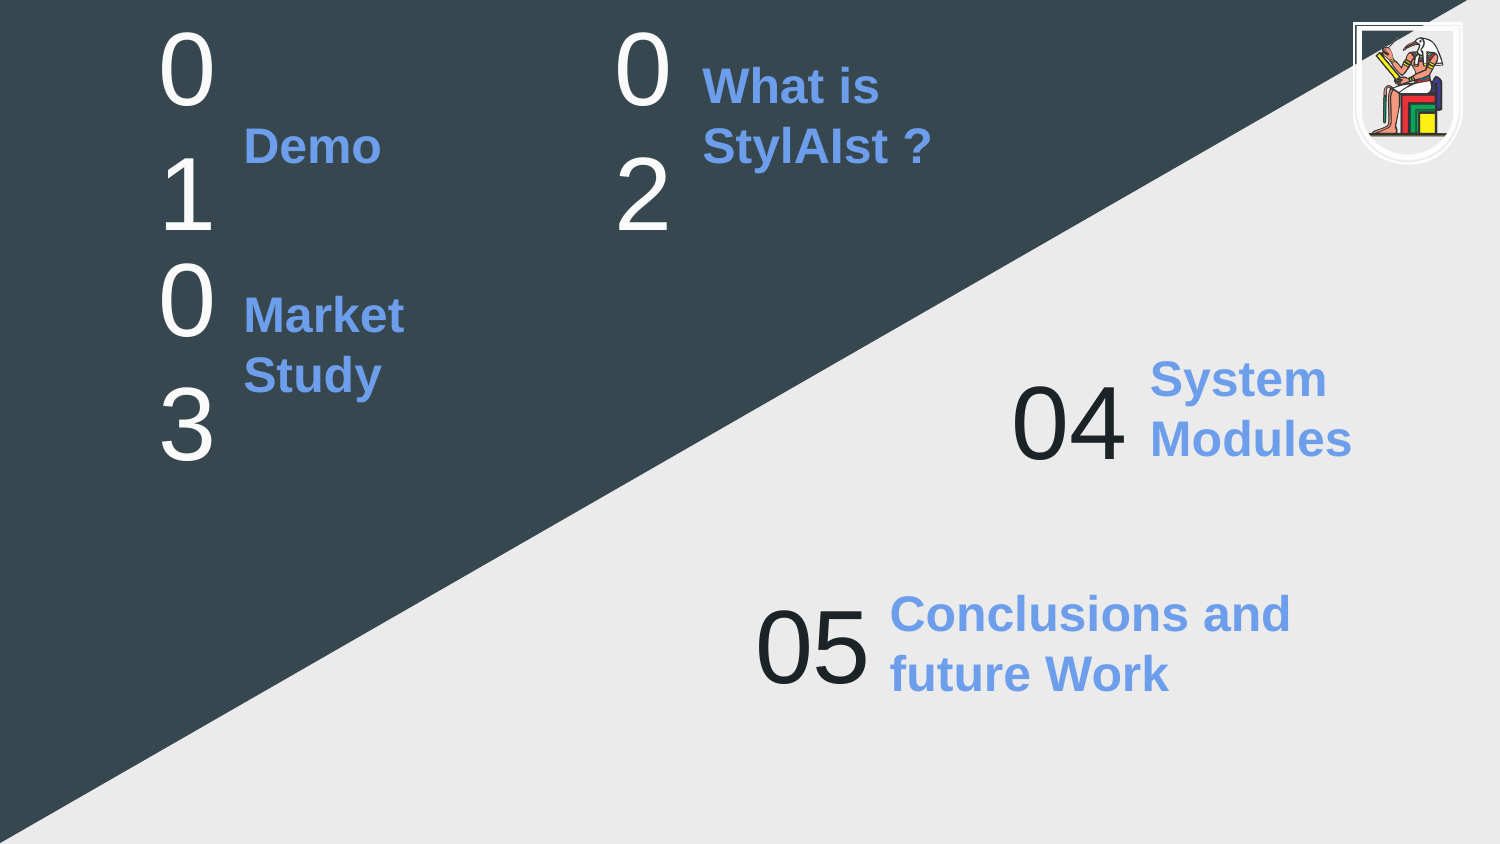

# 01
02
Demo
What is StylAIst ?
03
Market Study
04
System Modules
05
Conclusions and future Work